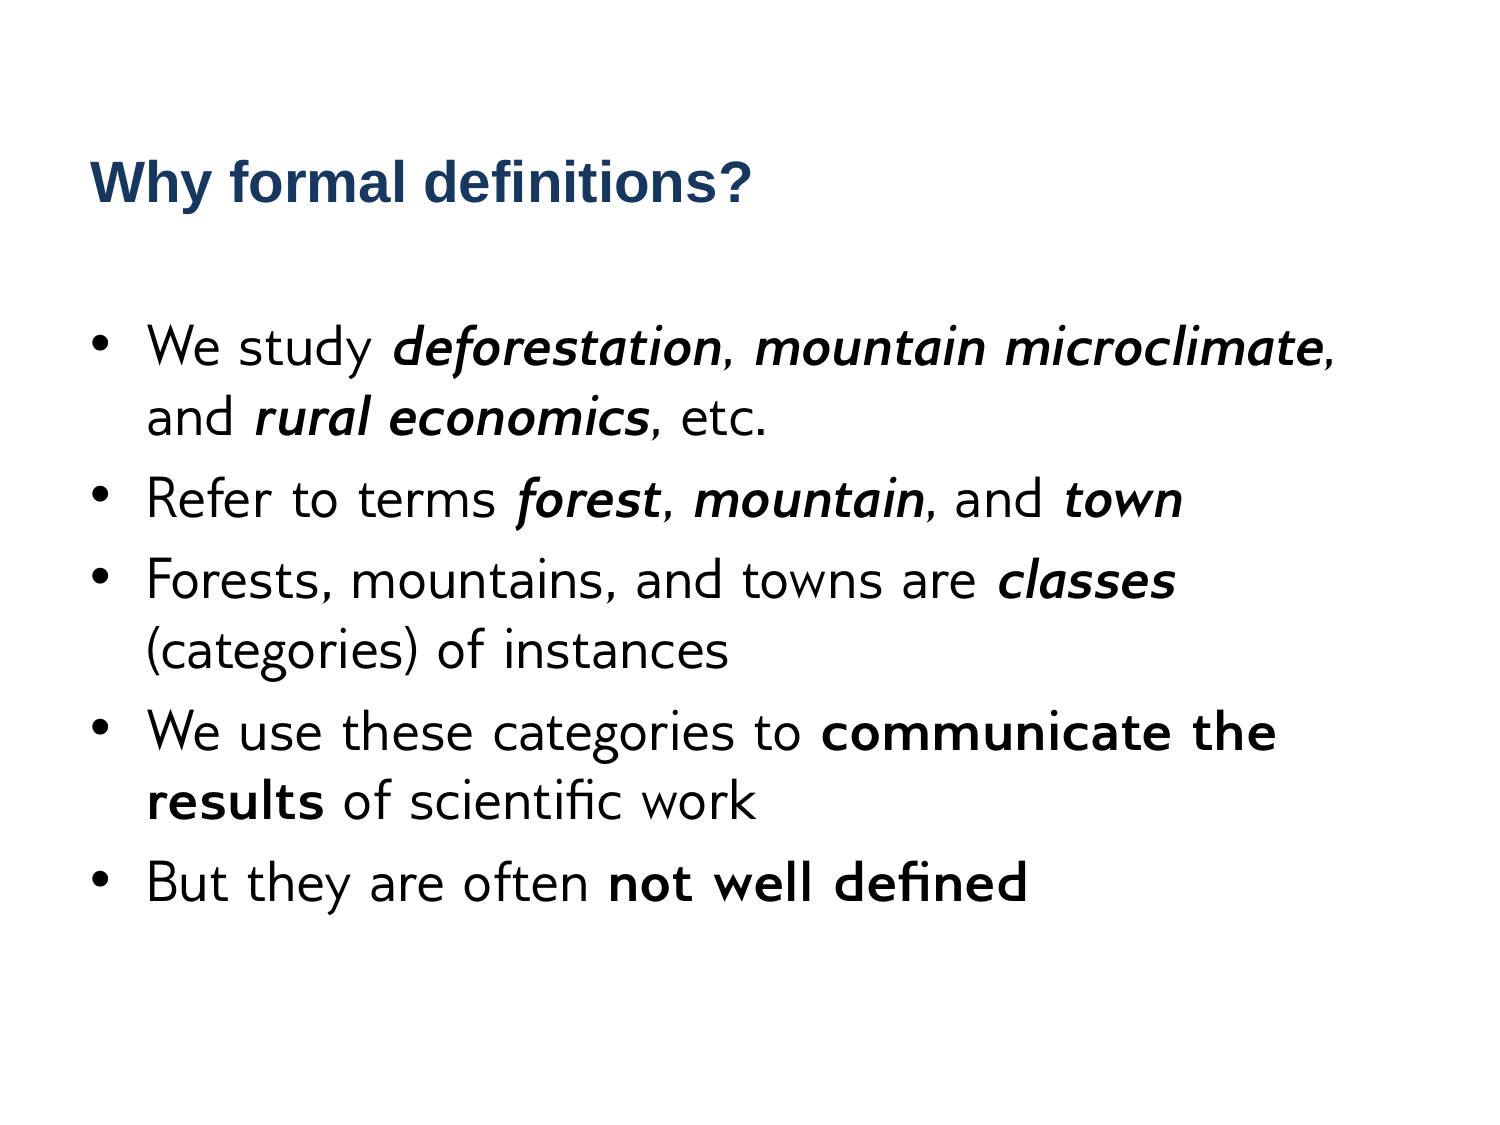

# Why formal definitions?
We study deforestation, mountain microclimate, and rural economics, etc.
Refer to terms forest, mountain, and town
Forests, mountains, and towns are classes (categories) of instances
We use these categories to communicate the results of scientific work
But they are often not well defined